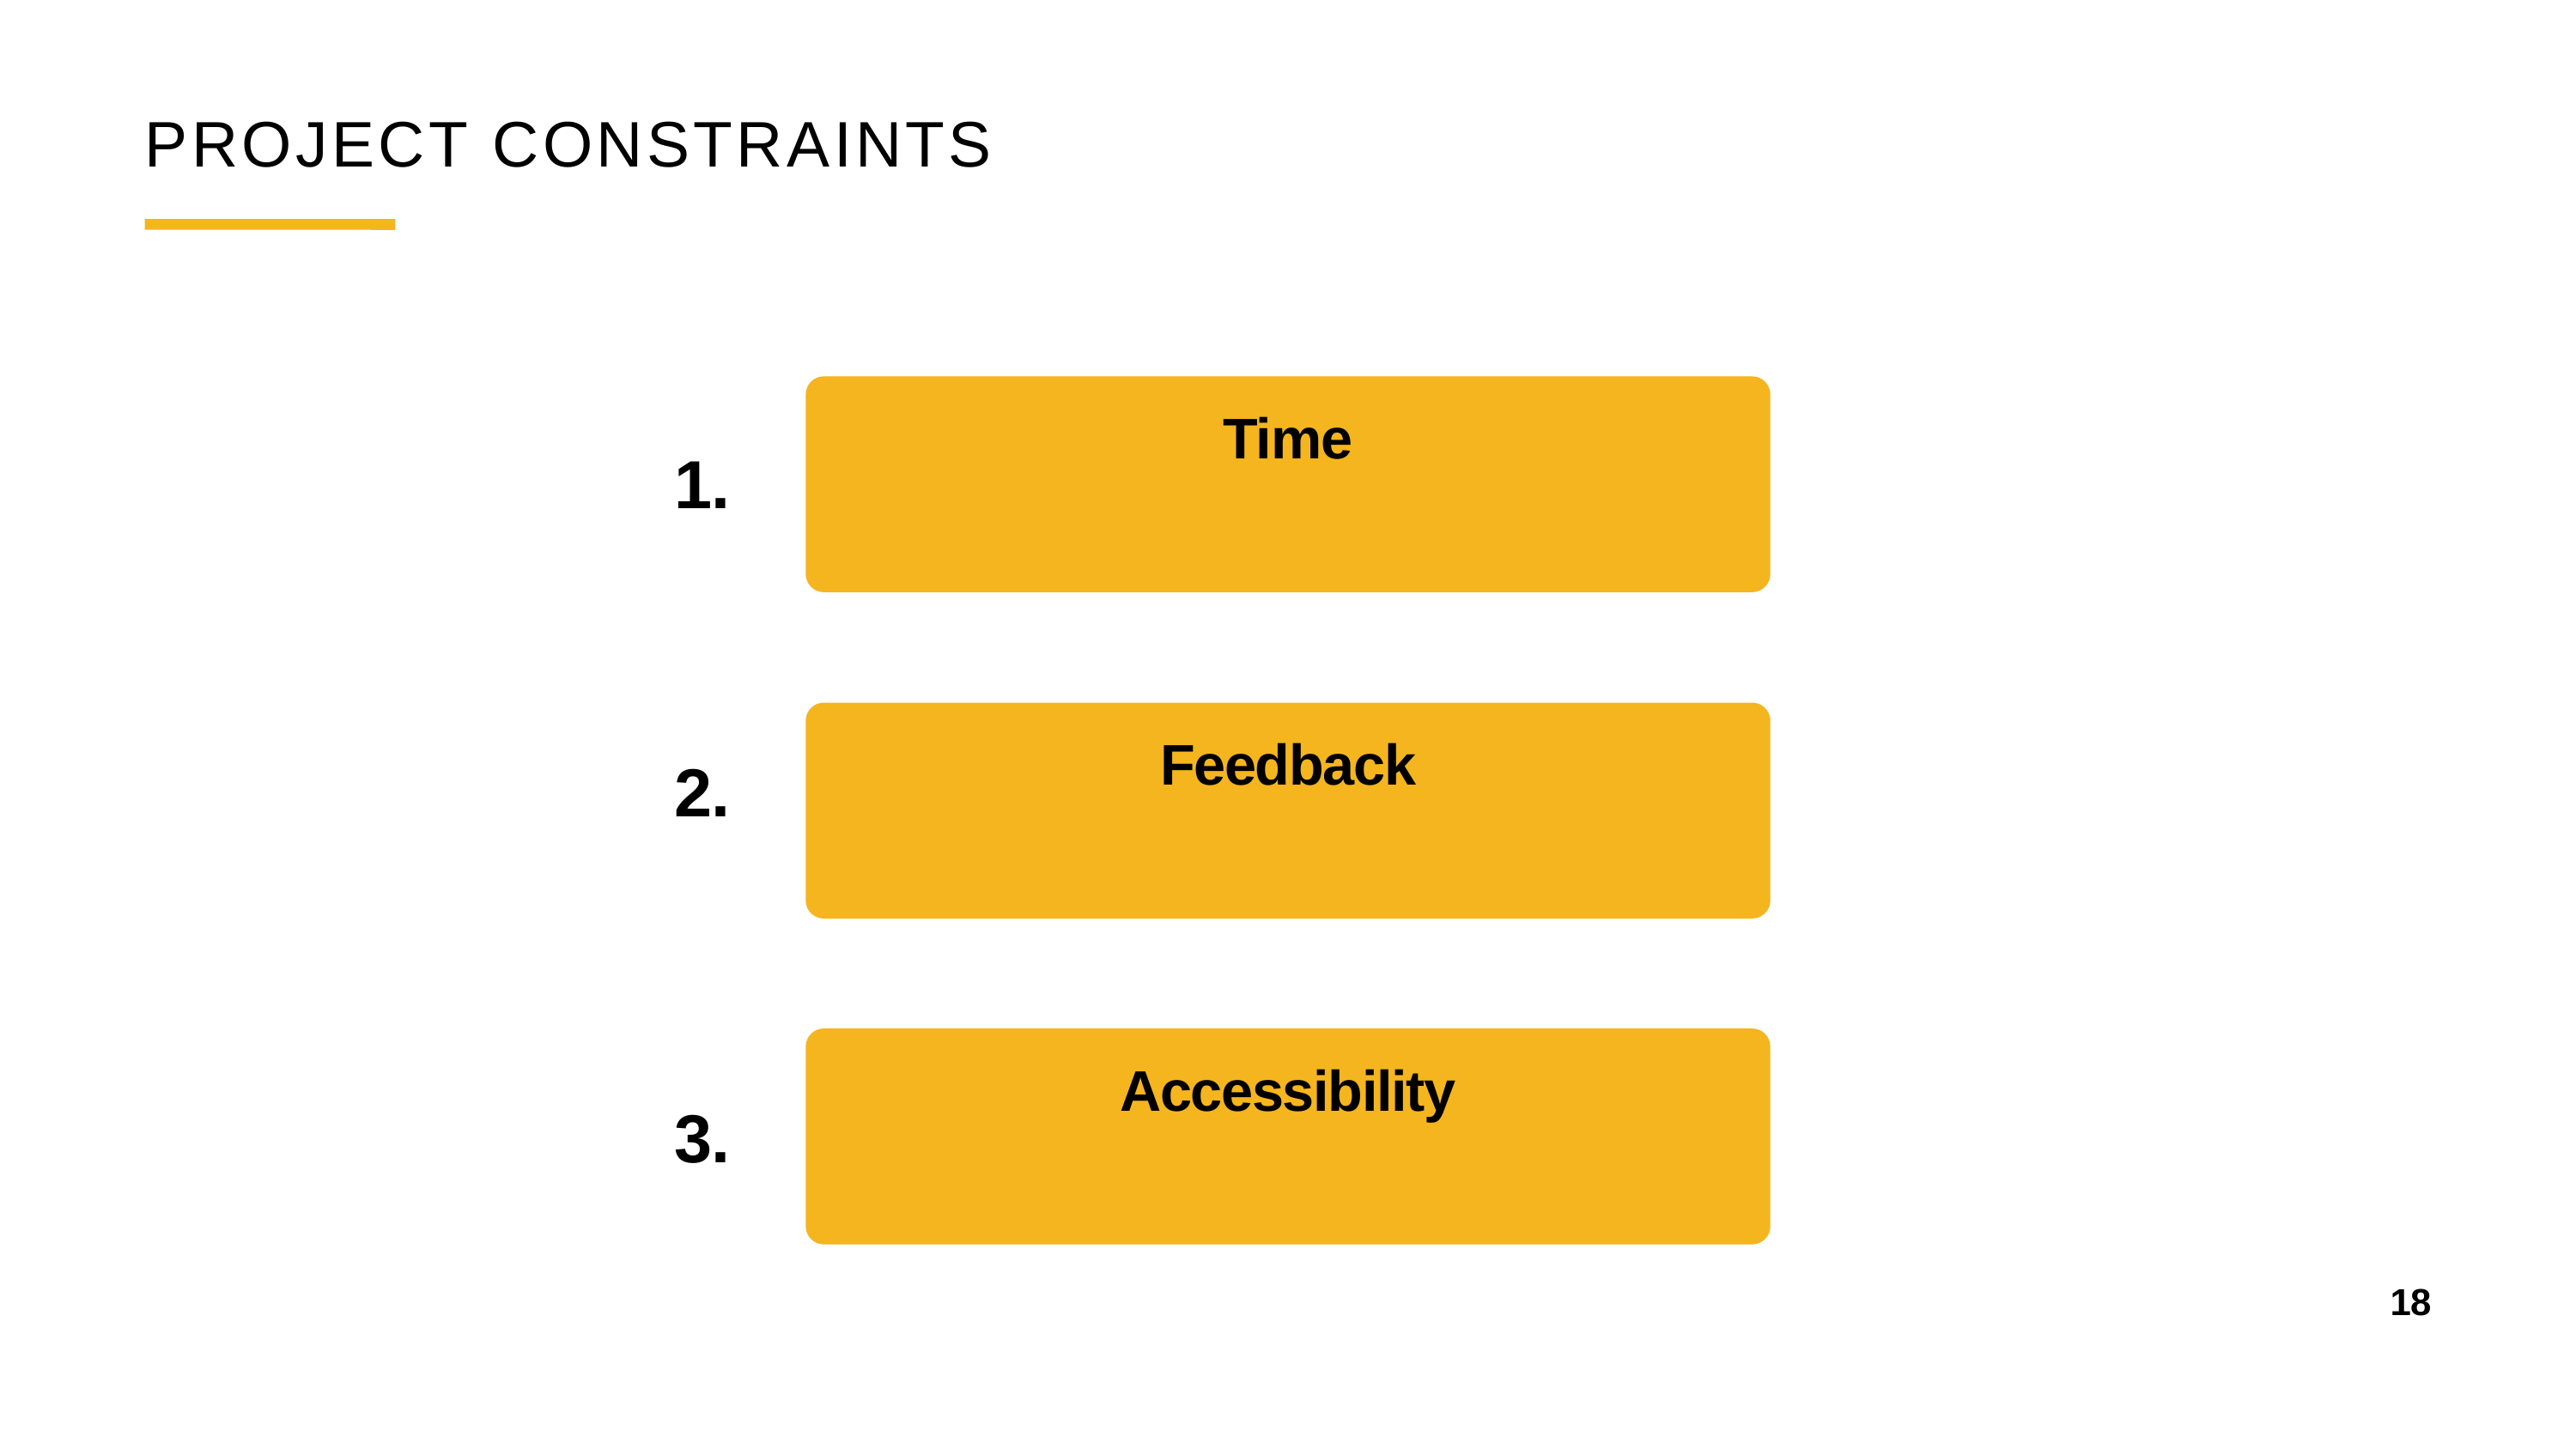

PROJECT CONSTRAINTS

Time
1.

Feedback
2.

Accessibility
3.
18